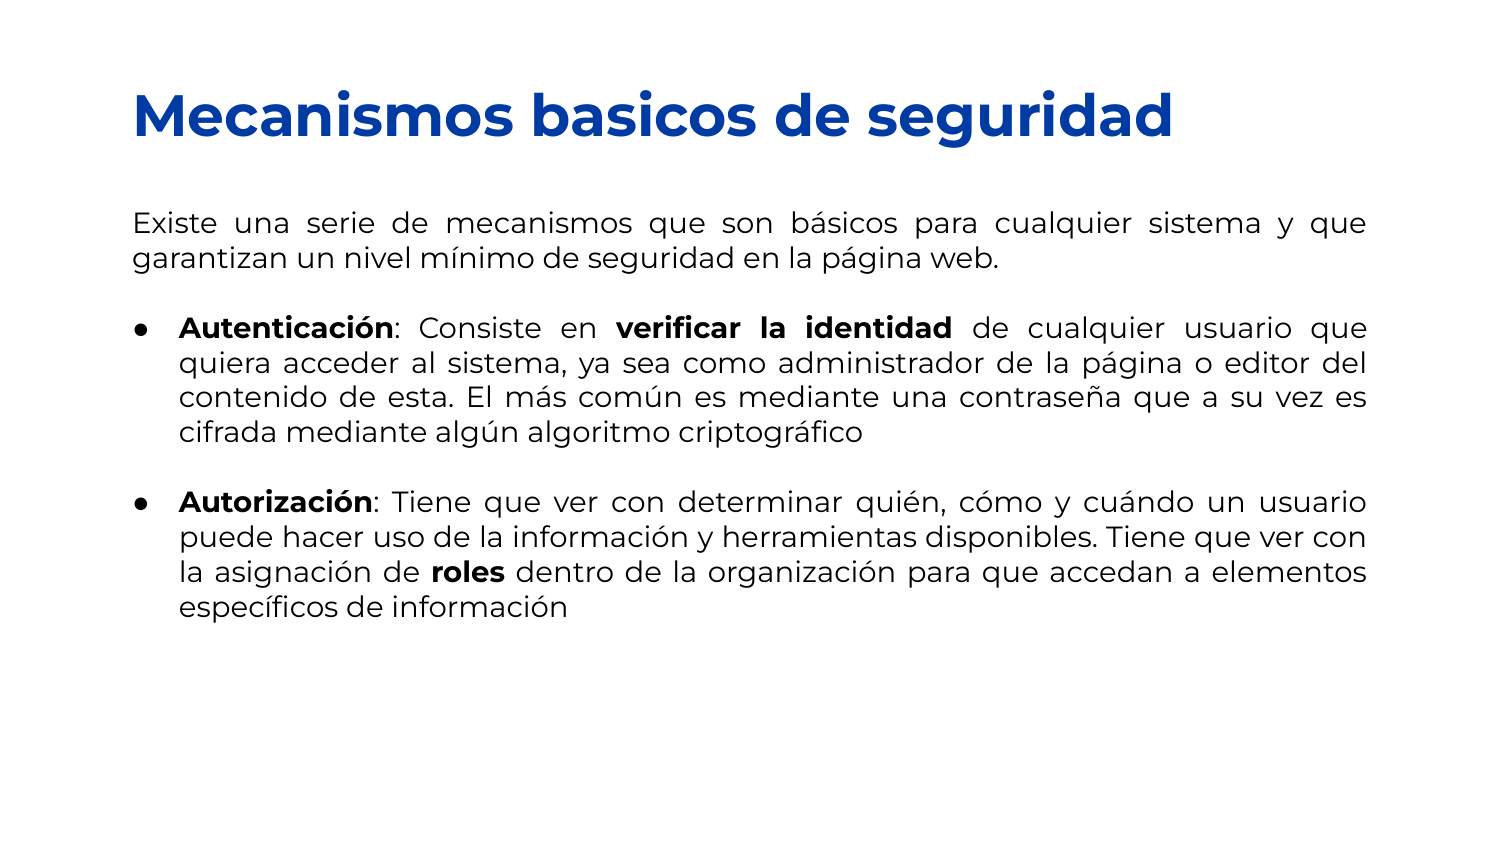

# Mecanismos basicos de seguridad
Existe una serie de mecanismos que son básicos para cualquier sistema y que garantizan un nivel mínimo de seguridad en la página web.

Autenticación: Consiste en verificar la identidad de cualquier usuario que quiera acceder al sistema, ya sea como administrador de la página o editor del contenido de esta. El más común es mediante una contraseña que a su vez es cifrada mediante algún algoritmo criptográfico

Autorización: Tiene que ver con determinar quién, cómo y cuándo un usuario puede hacer uso de la información y herramientas disponibles. Tiene que ver con la asignación de roles dentro de la organización para que accedan a elementos específicos de información